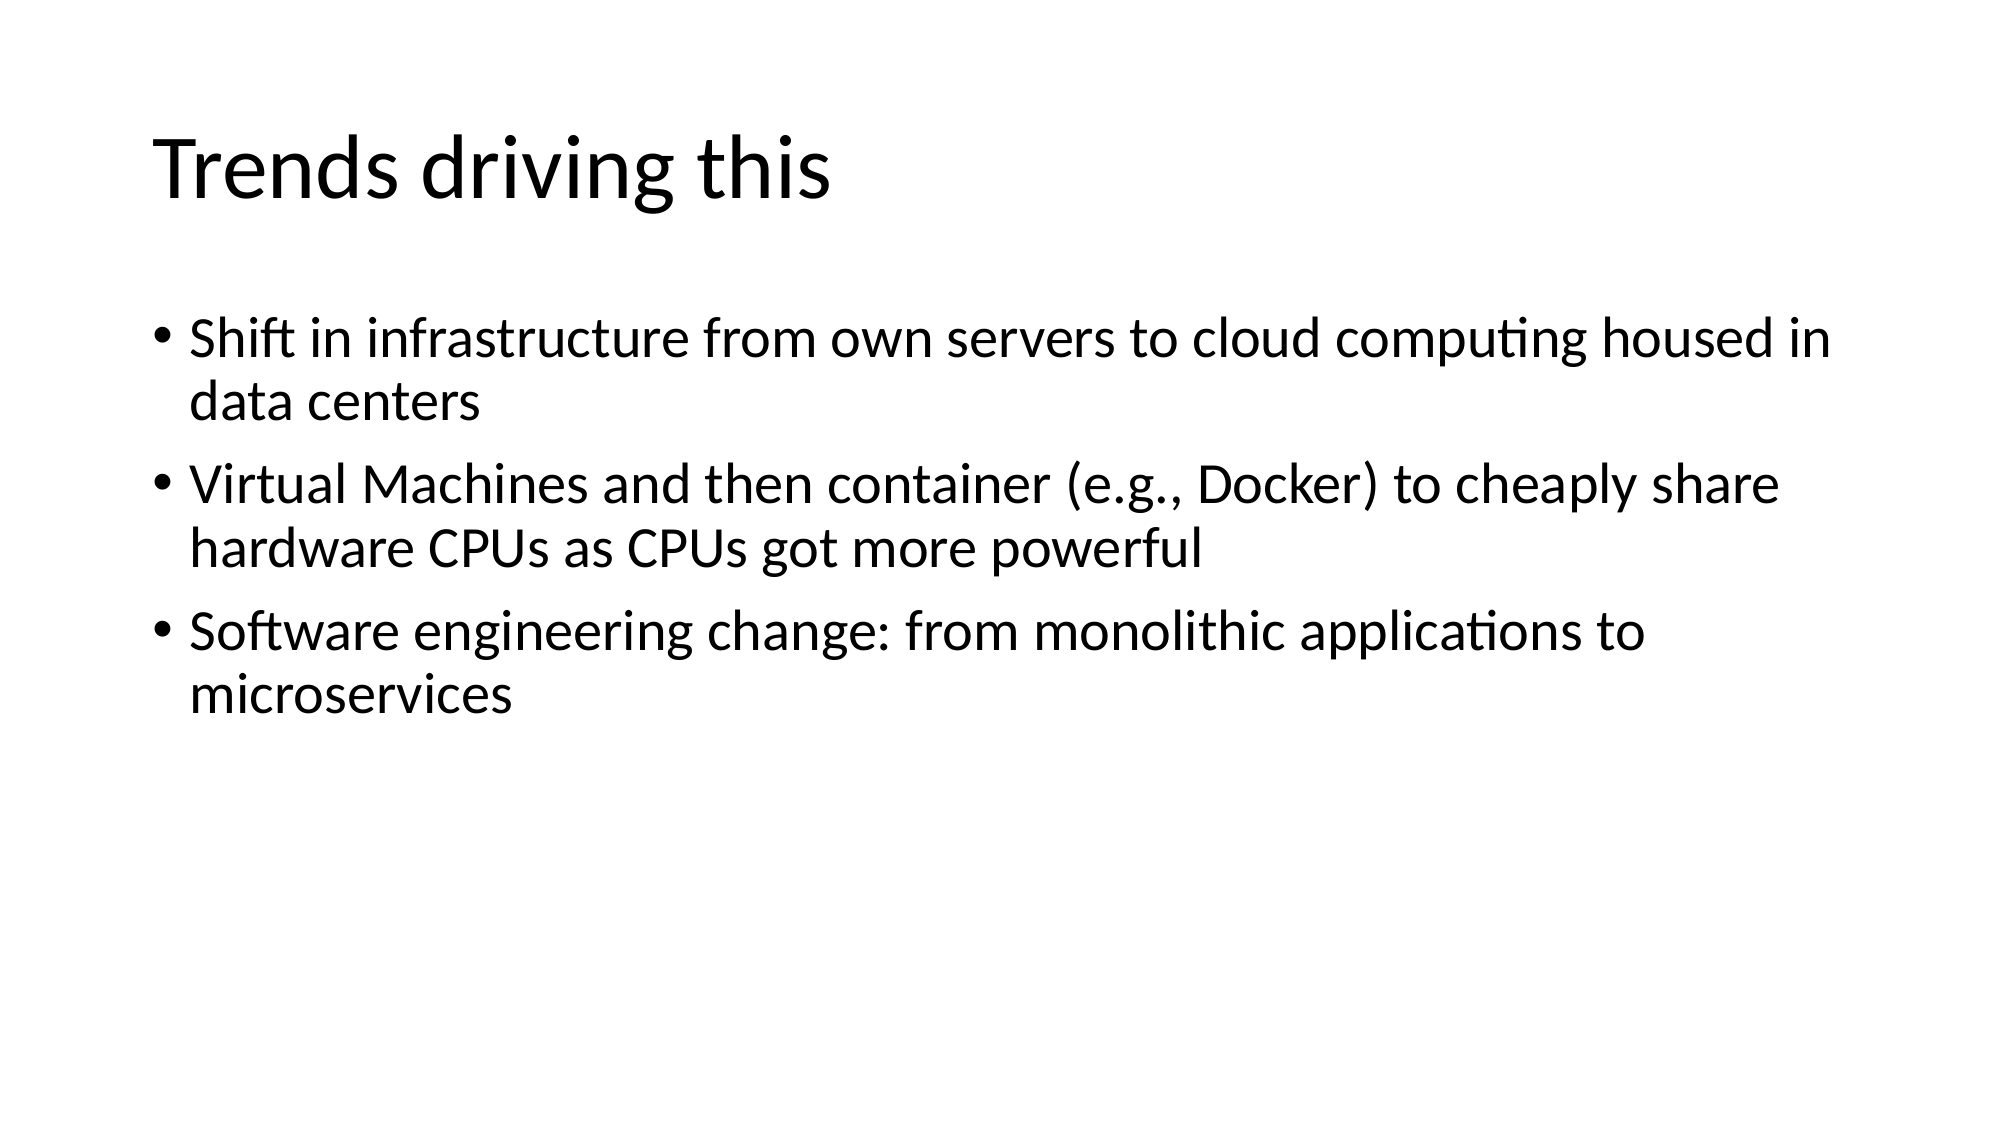

# Trends driving this
Shift in infrastructure from own servers to cloud computing housed in data centers
Virtual Machines and then container (e.g., Docker) to cheaply share hardware CPUs as CPUs got more powerful
Software engineering change: from monolithic applications to microservices